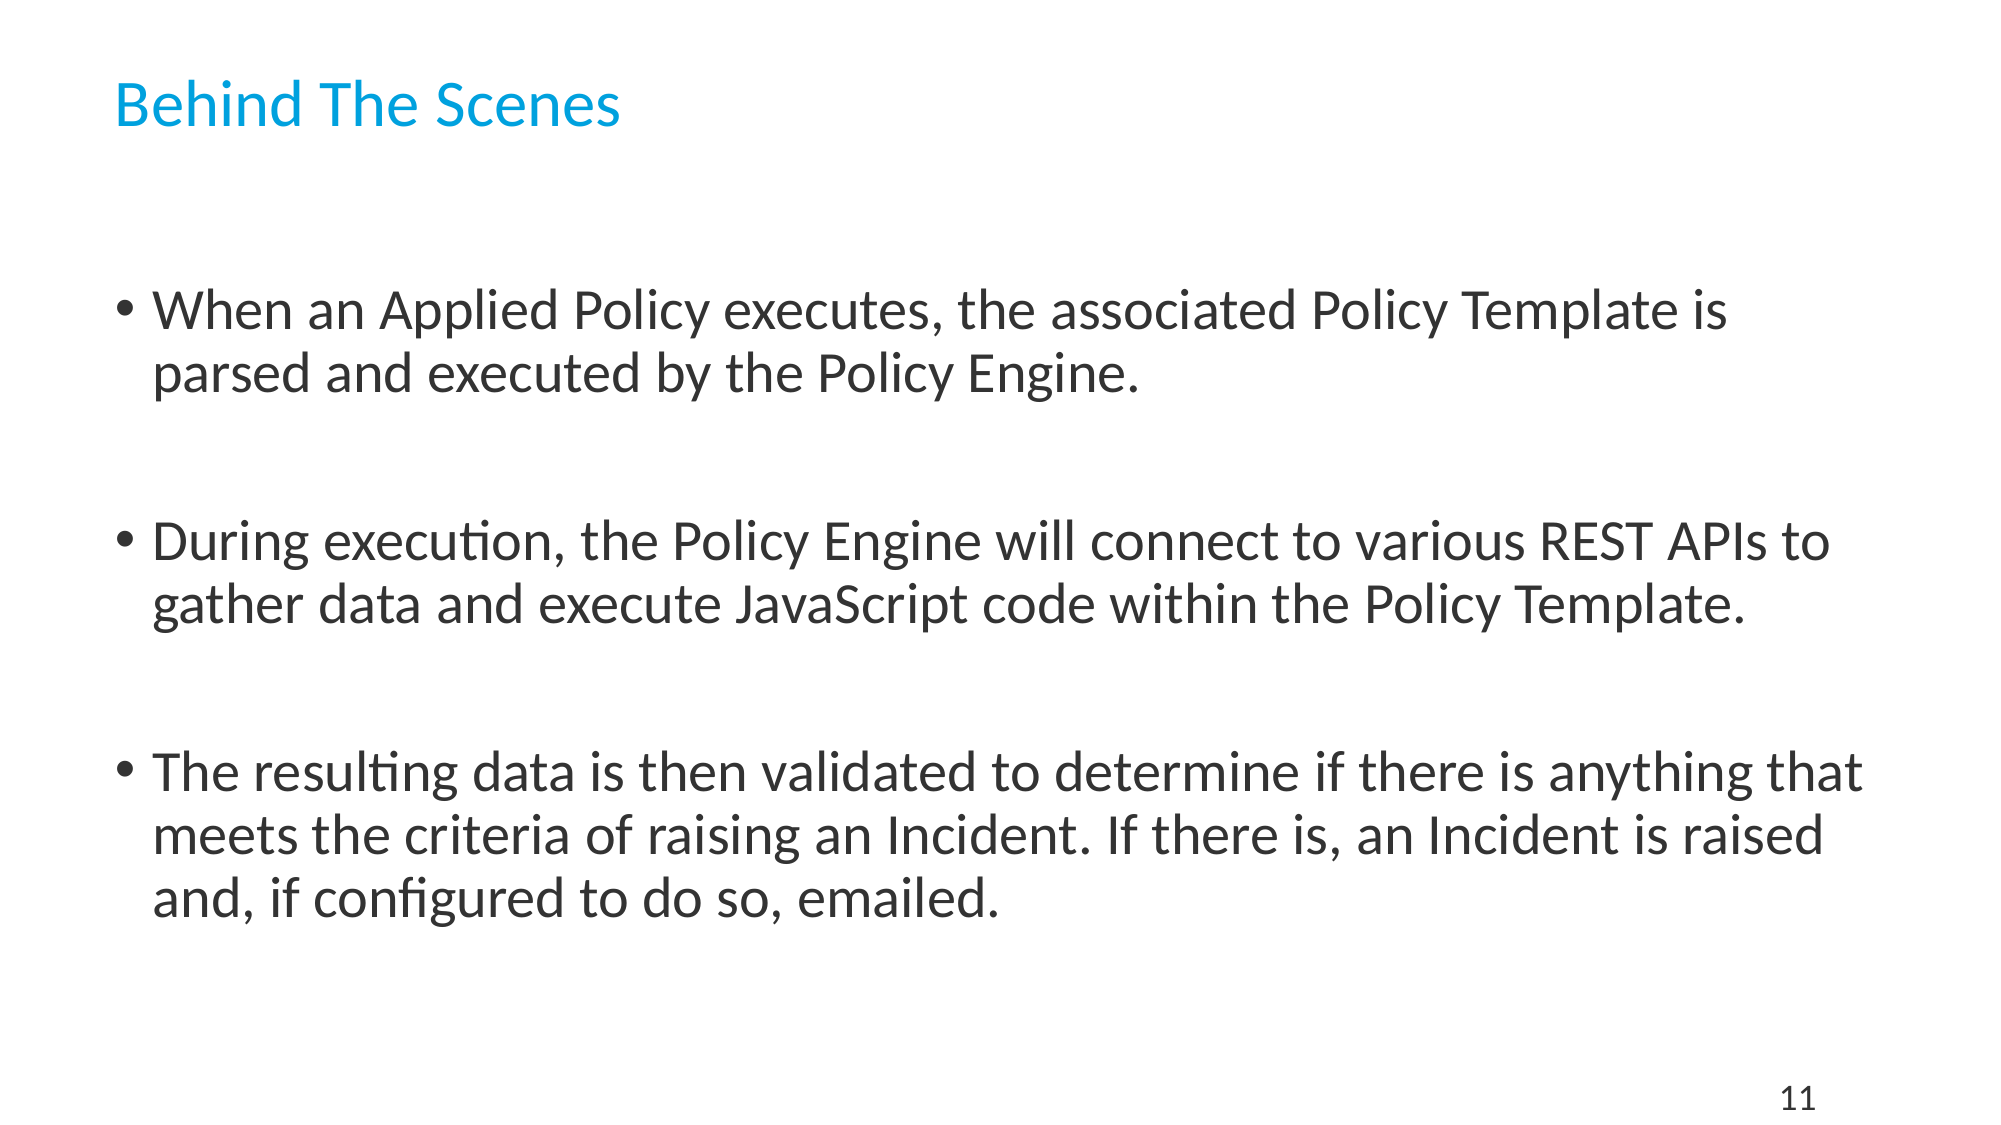

# Behind The Scenes
When an Applied Policy executes, the associated Policy Template is parsed and executed by the Policy Engine.

During execution, the Policy Engine will connect to various REST APIs to gather data and execute JavaScript code within the Policy Template.

The resulting data is then validated to determine if there is anything that meets the criteria of raising an Incident. If there is, an Incident is raised and, if configured to do so, emailed.
11